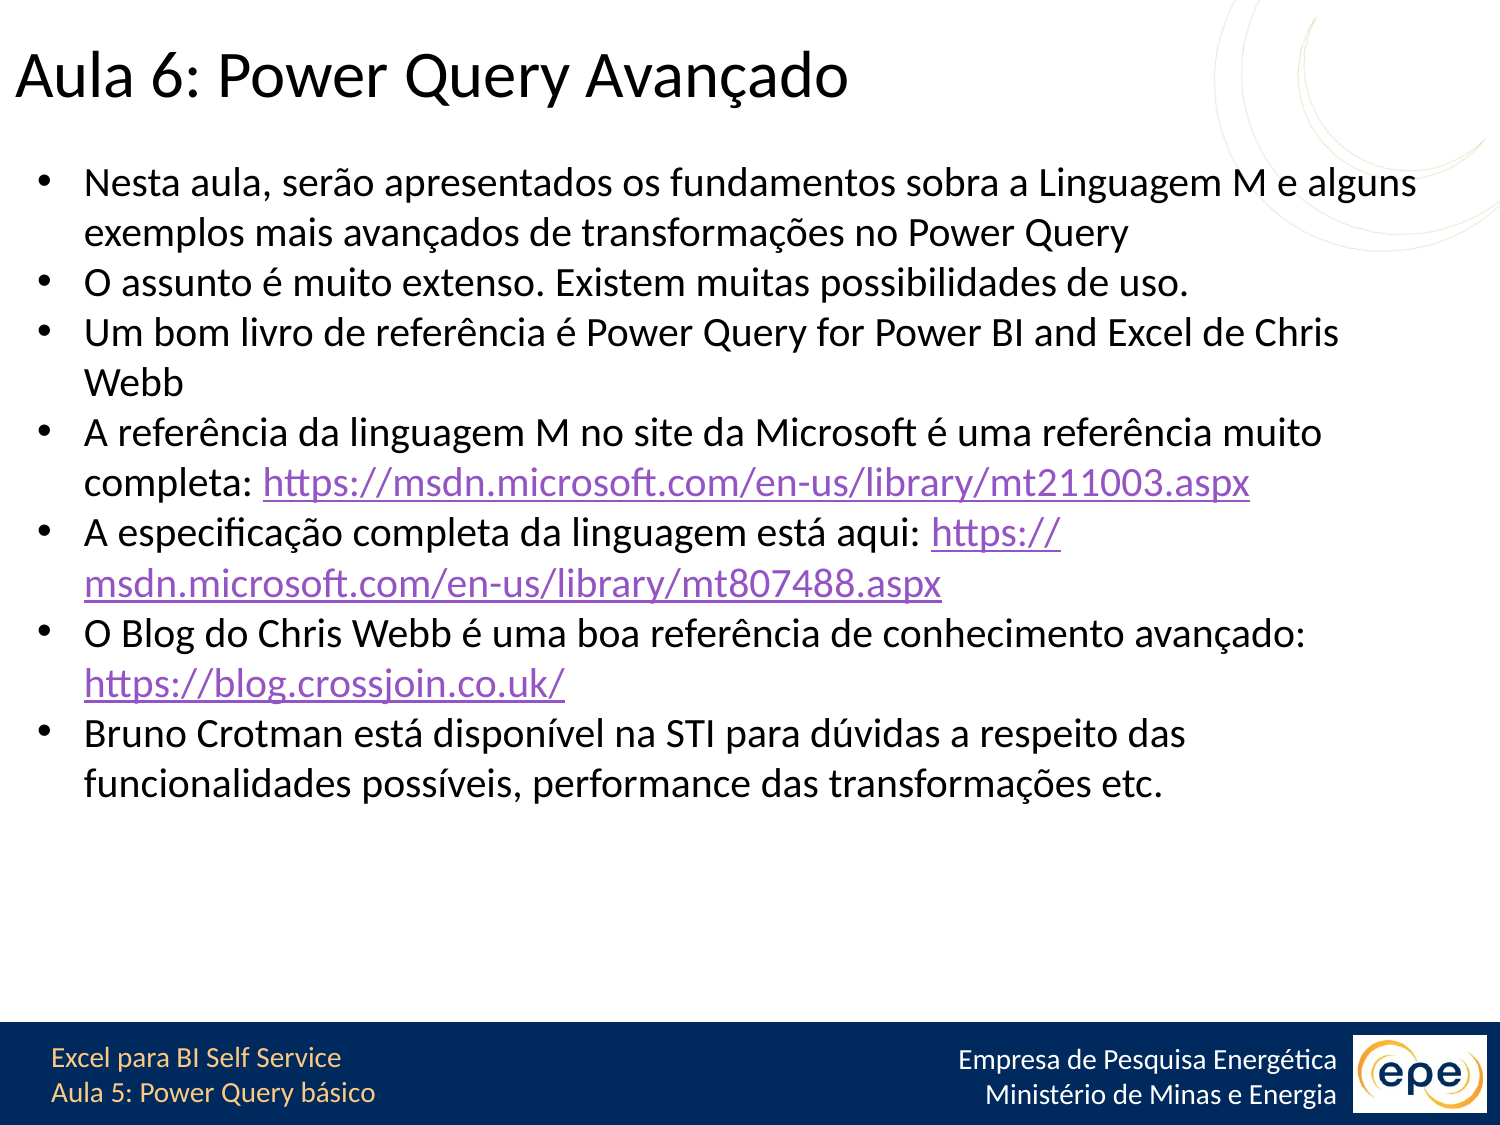

# Aula 6: Power Query Avançado
Nesta aula, serão apresentados os fundamentos sobra a Linguagem M e alguns exemplos mais avançados de transformações no Power Query
O assunto é muito extenso. Existem muitas possibilidades de uso.
Um bom livro de referência é Power Query for Power BI and Excel de Chris Webb
A referência da linguagem M no site da Microsoft é uma referência muito completa: https://msdn.microsoft.com/en-us/library/mt211003.aspx
A especificação completa da linguagem está aqui: https://msdn.microsoft.com/en-us/library/mt807488.aspx
O Blog do Chris Webb é uma boa referência de conhecimento avançado: https://blog.crossjoin.co.uk/
Bruno Crotman está disponível na STI para dúvidas a respeito das funcionalidades possíveis, performance das transformações etc.